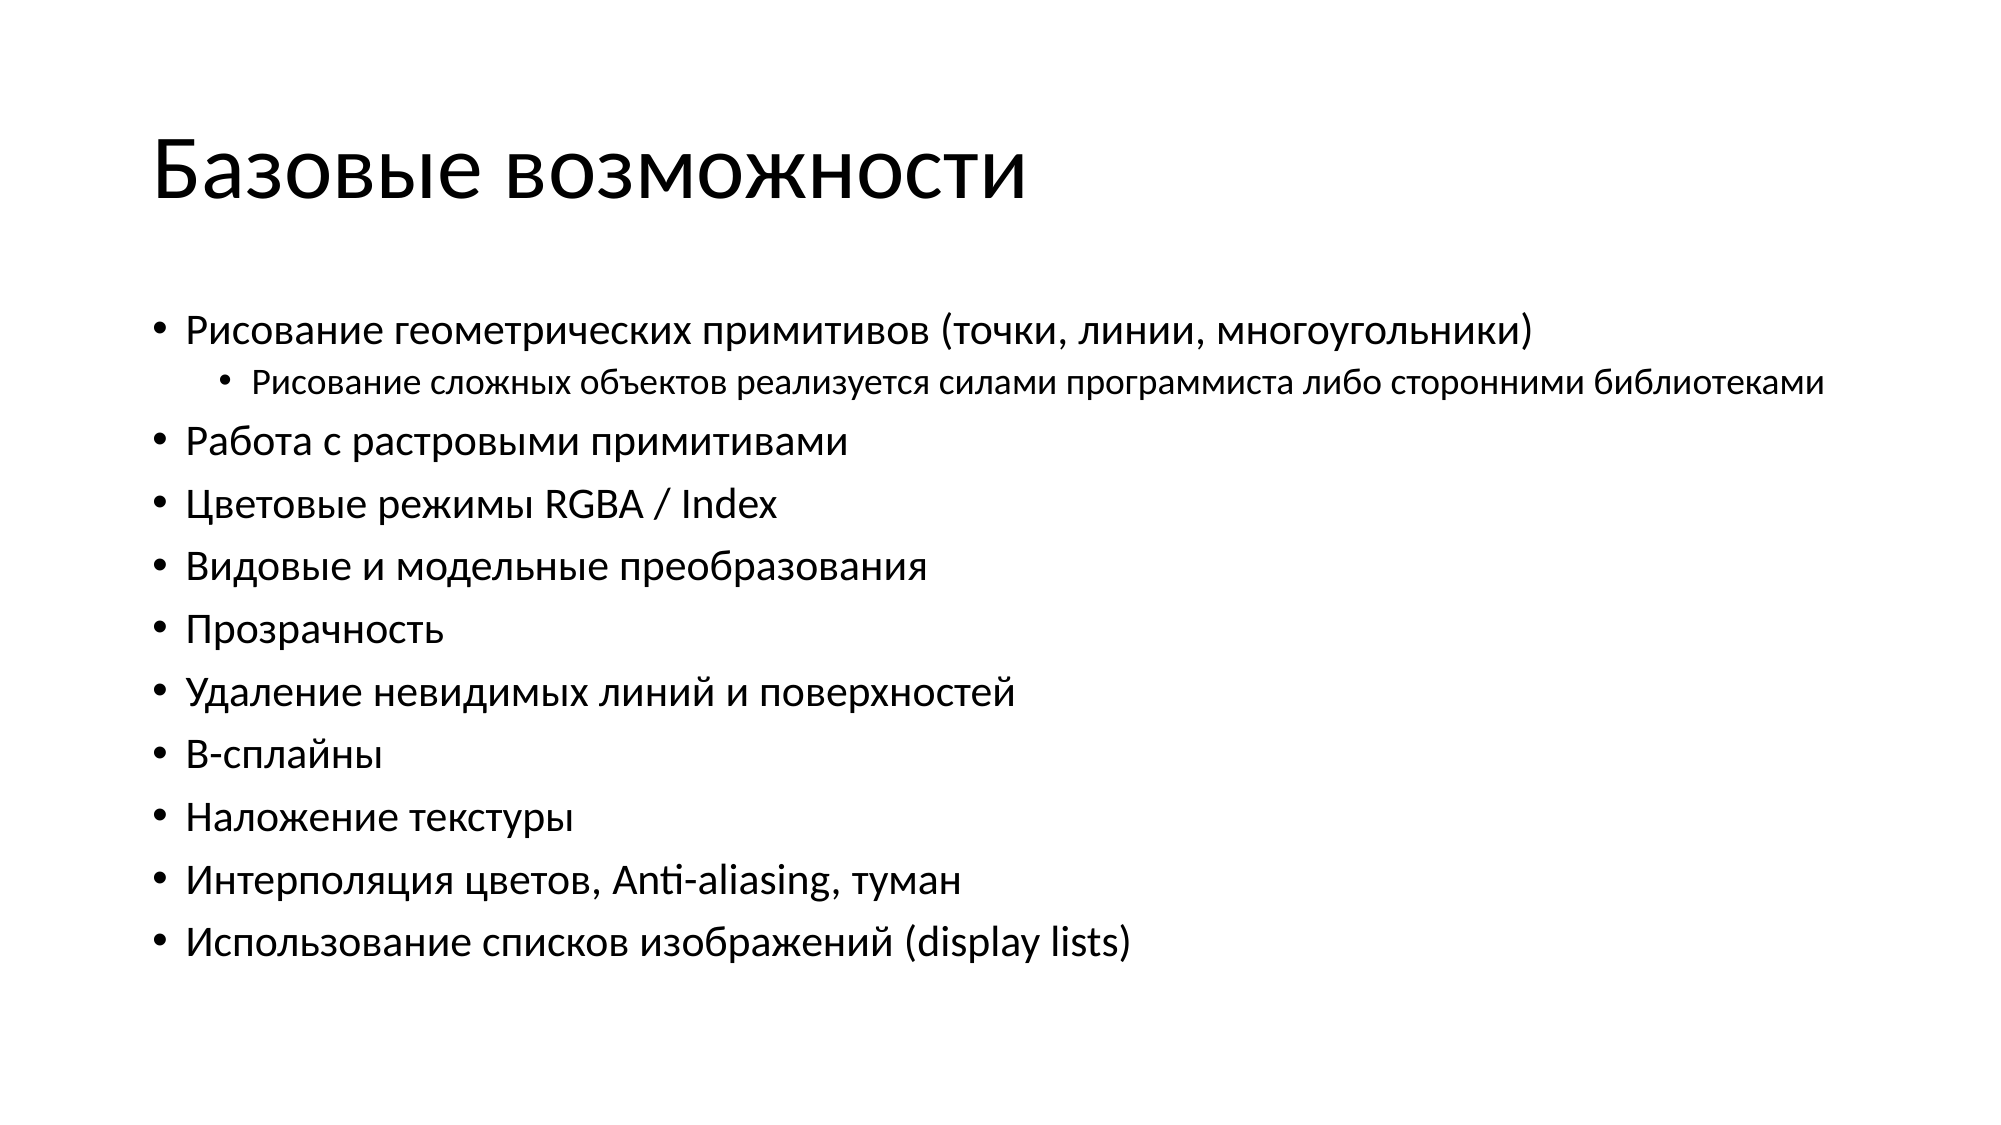

# Базовые возможности
Рисование геометрических примитивов (точки, линии, многоугольники)
Рисование сложных объектов реализуется силами программиста либо сторонними библиотеками
Работа с растровыми примитивами
Цветовые режимы RGBA / Index
Видовые и модельные преобразования
Прозрачность
Удаление невидимых линий и поверхностей
B-сплайны
Наложение текстуры
Интерполяция цветов, Anti-aliasing, туман
Использование списков изображений (display lists)